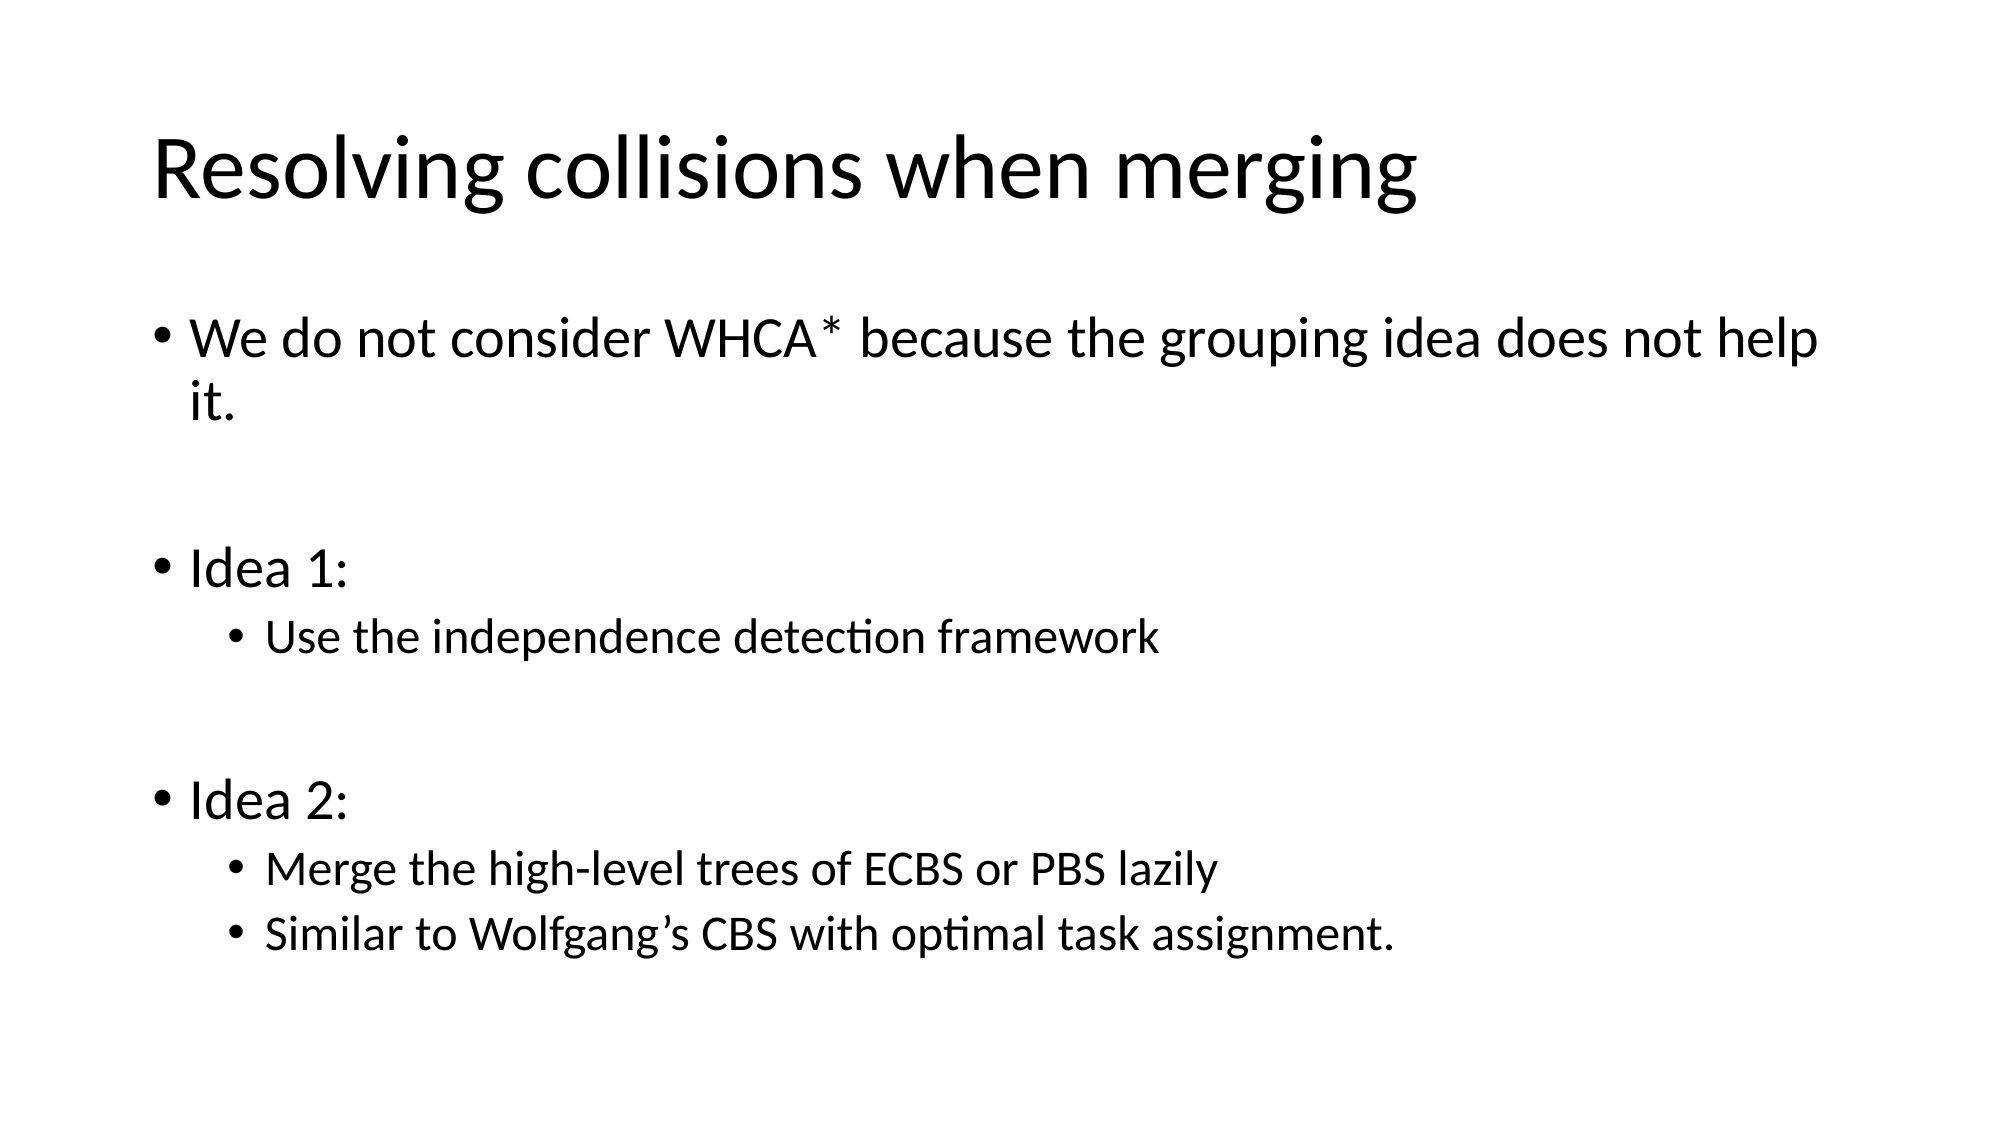

# Resolving collisions when merging
We do not consider WHCA* because the grouping idea does not help it.

Idea 1:
Use the independence detection framework

Idea 2:
Merge the high-level trees of ECBS or PBS lazily
Similar to Wolfgang’s CBS with optimal task assignment.